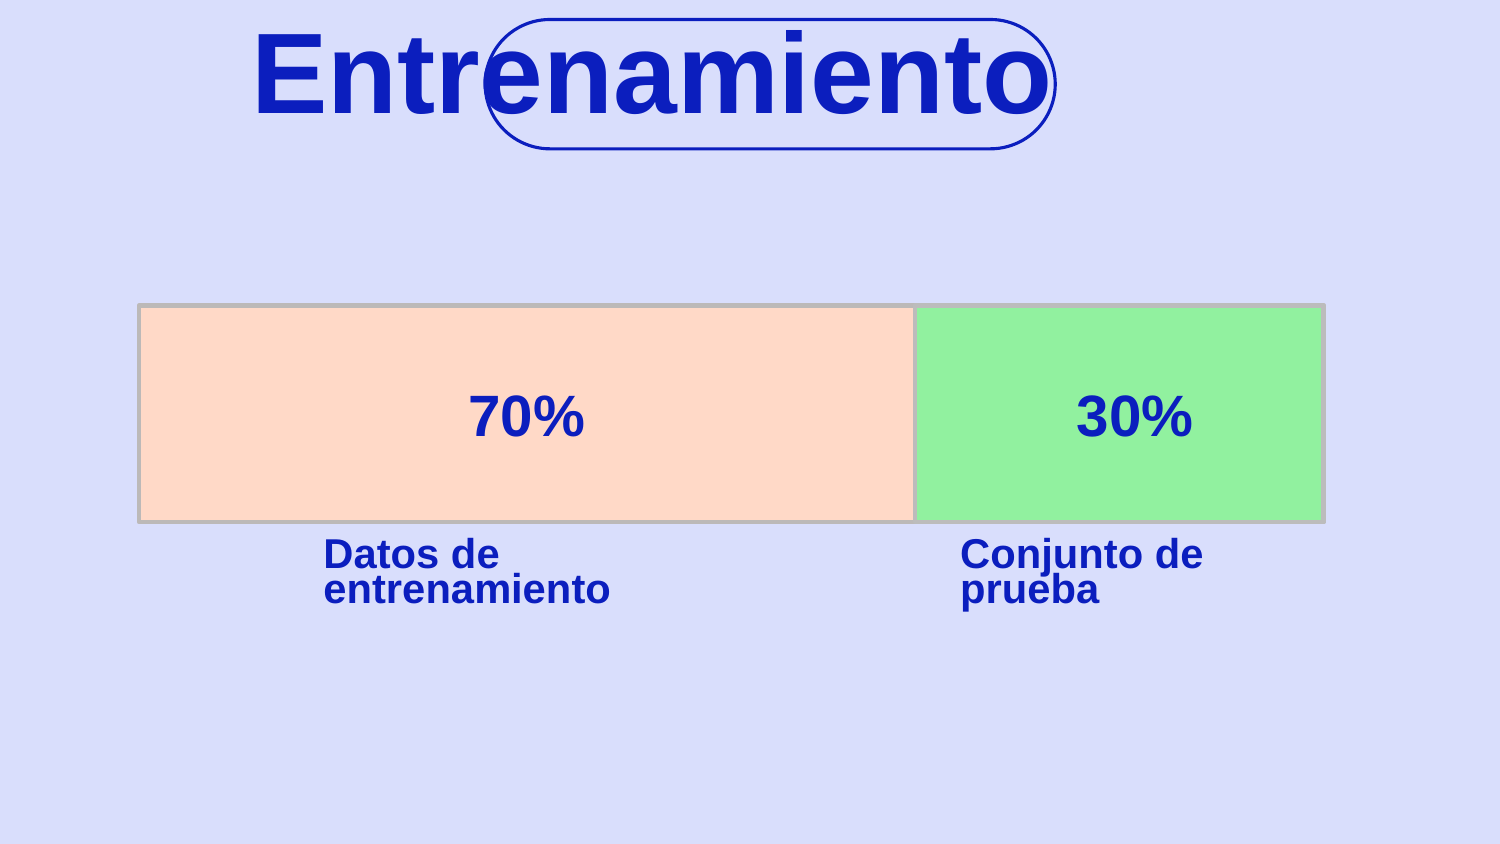

# Entrenamiento

70%
30%
Datos de entrenamiento
Conjunto de prueba